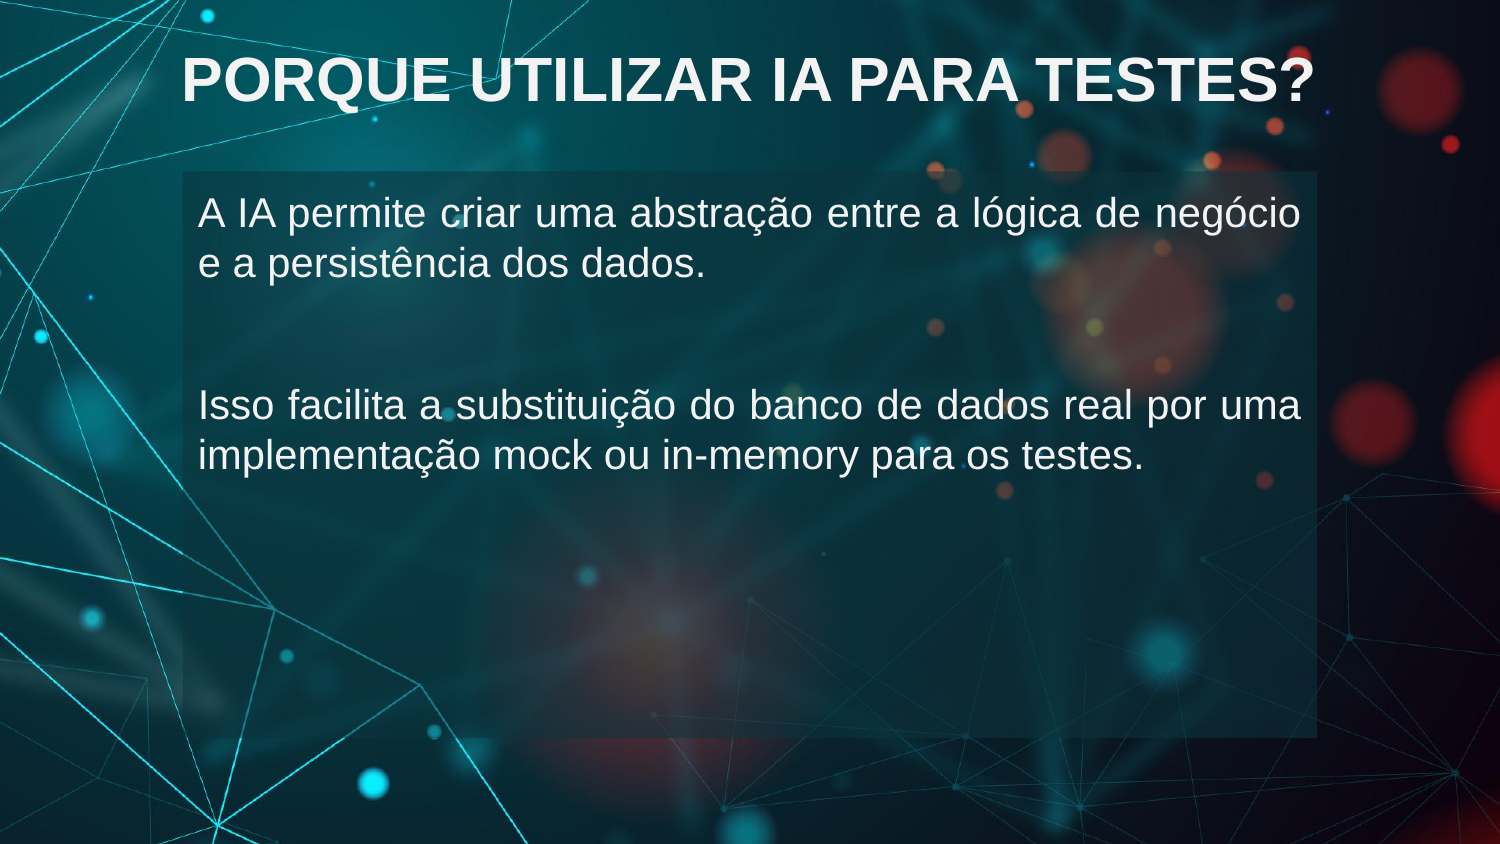

# PORQUE UTILIZAR IA PARA TESTES?
A IA permite criar uma abstração entre a lógica de negócio e a persistência dos dados.

Isso facilita a substituição do banco de dados real por uma implementação mock ou in-memory para os testes.